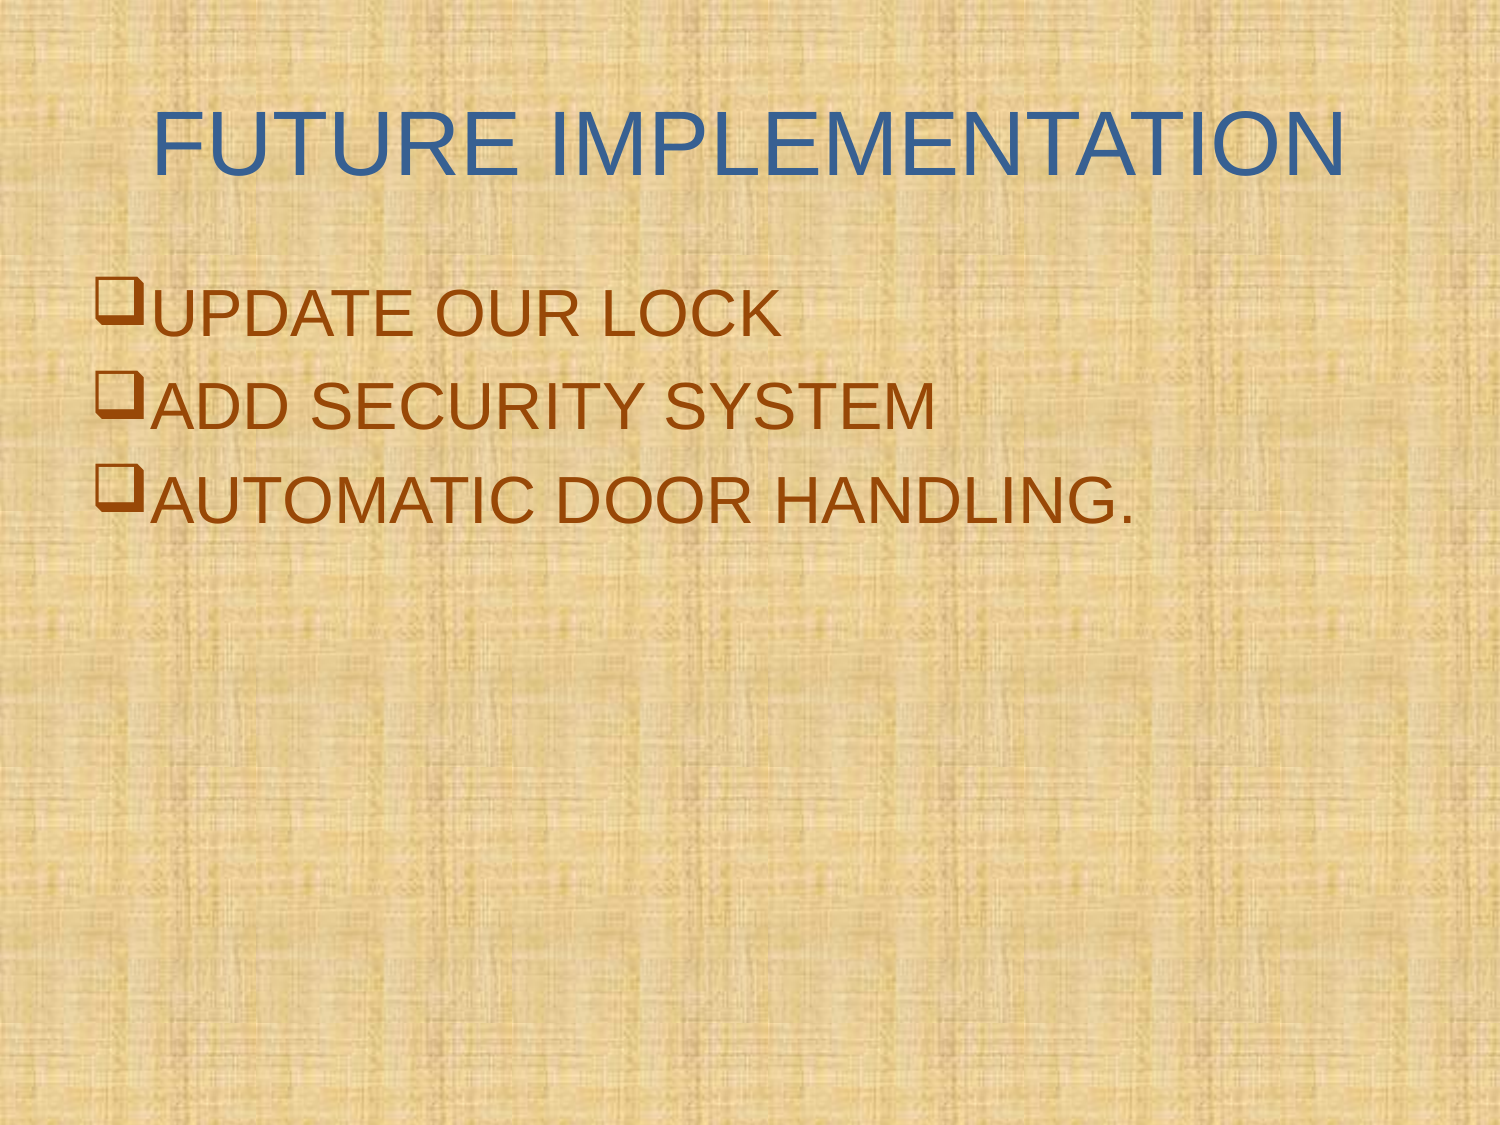

# FUTURE IMPLEMENTATION
UPDATE OUR LOCK
ADD SECURITY SYSTEM
AUTOMATIC DOOR HANDLING.